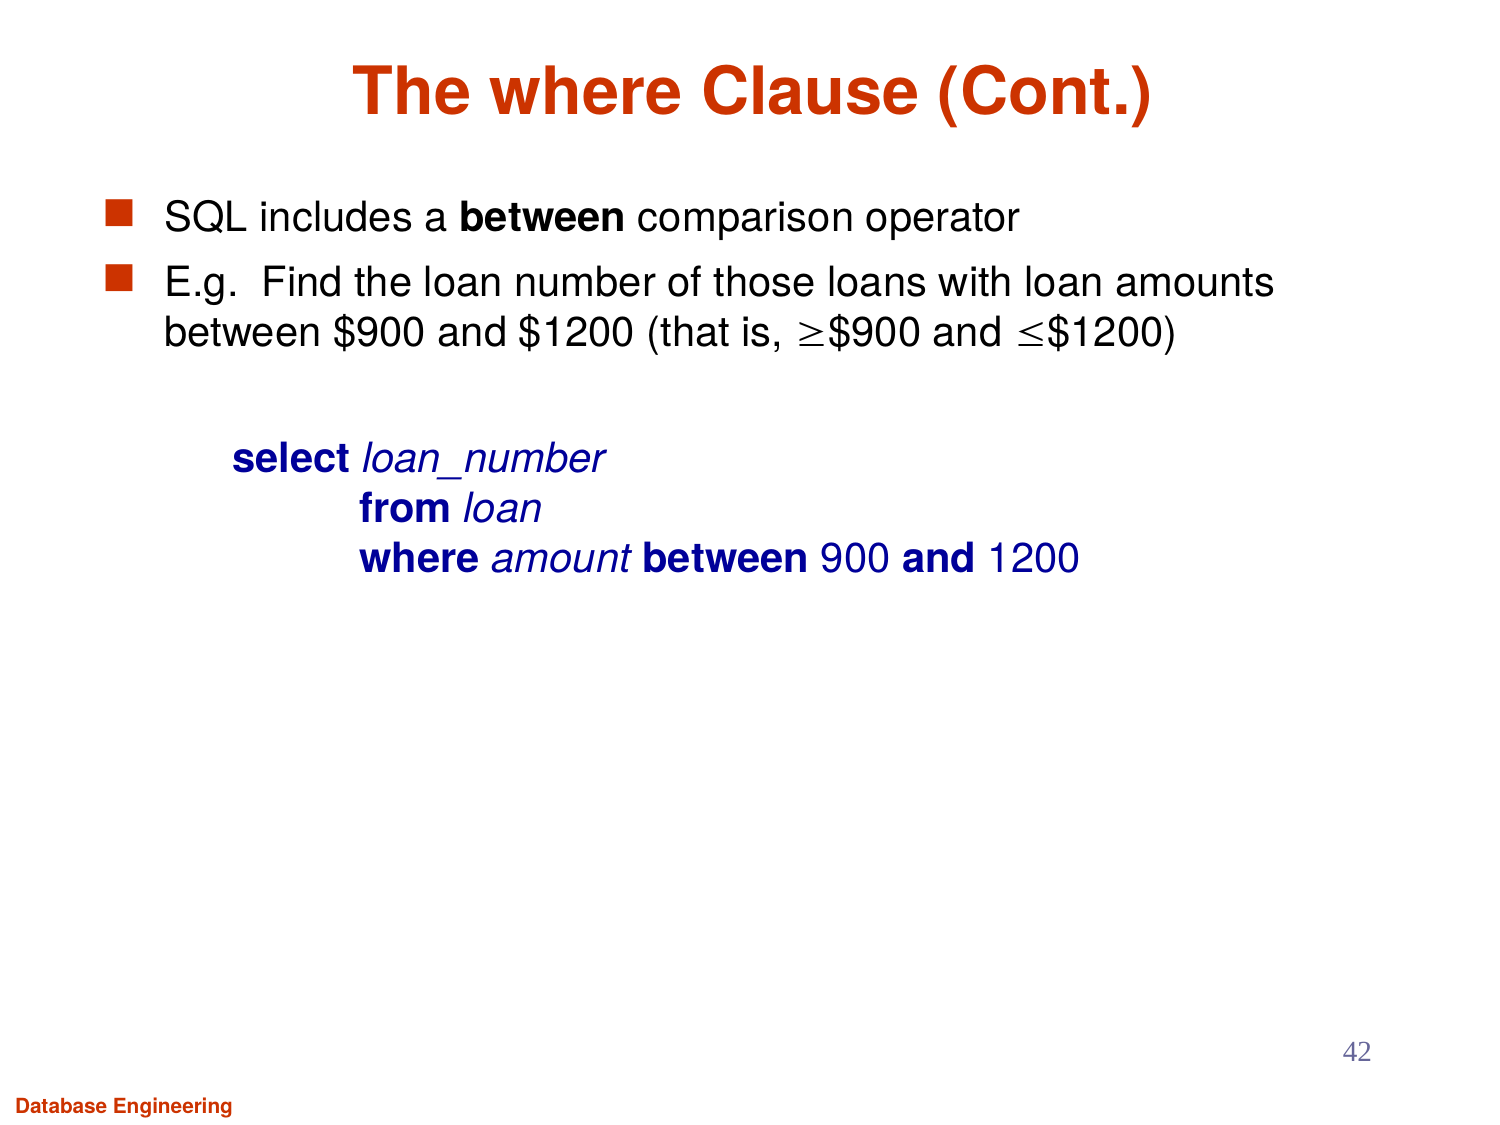

# The where Clause (Cont.)
SQL includes a between comparison operator
E.g.  Find the loan number of those loans with loan amounts between $900 and $1200 (that is, ≥$900 and ≤$1200)

  select loan_number
	from loan
	where amount between 900 and 1200

42